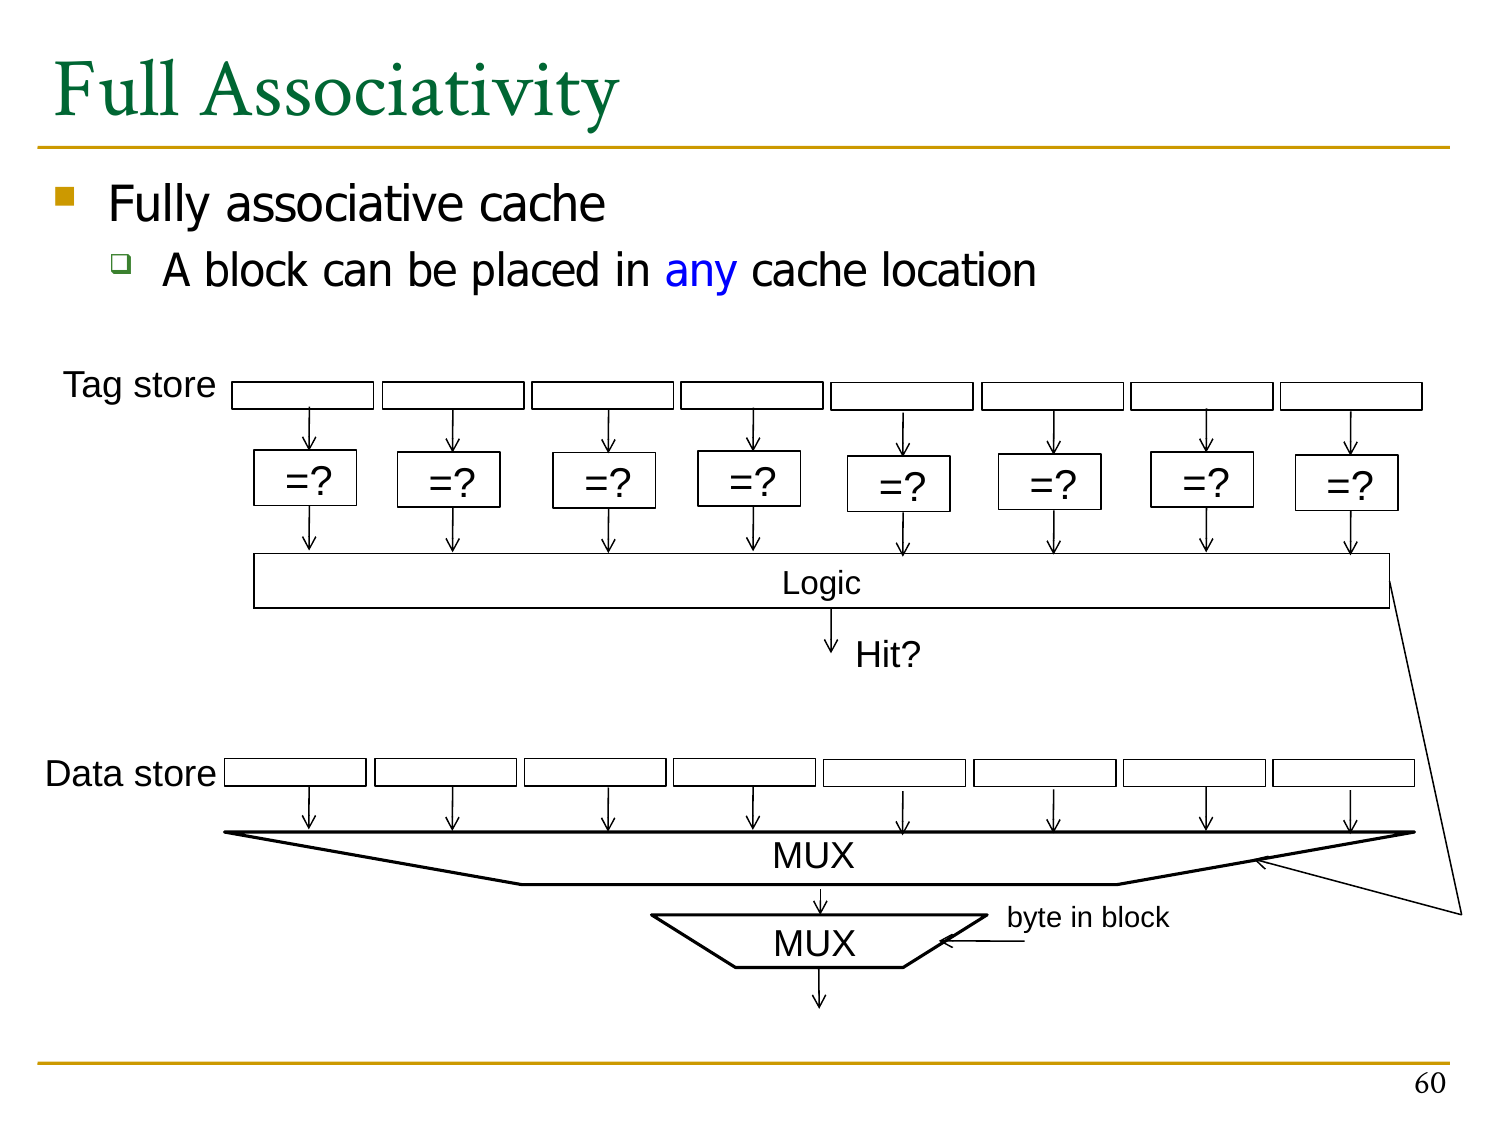

# Full Associativity
Fully associative cache
A block can be placed in any cache location

Tag store

=?
=?
=?
=?
=?

=?

=?

=?

Logic
Hit?
Data store

MUX

byte in block
MUX

60